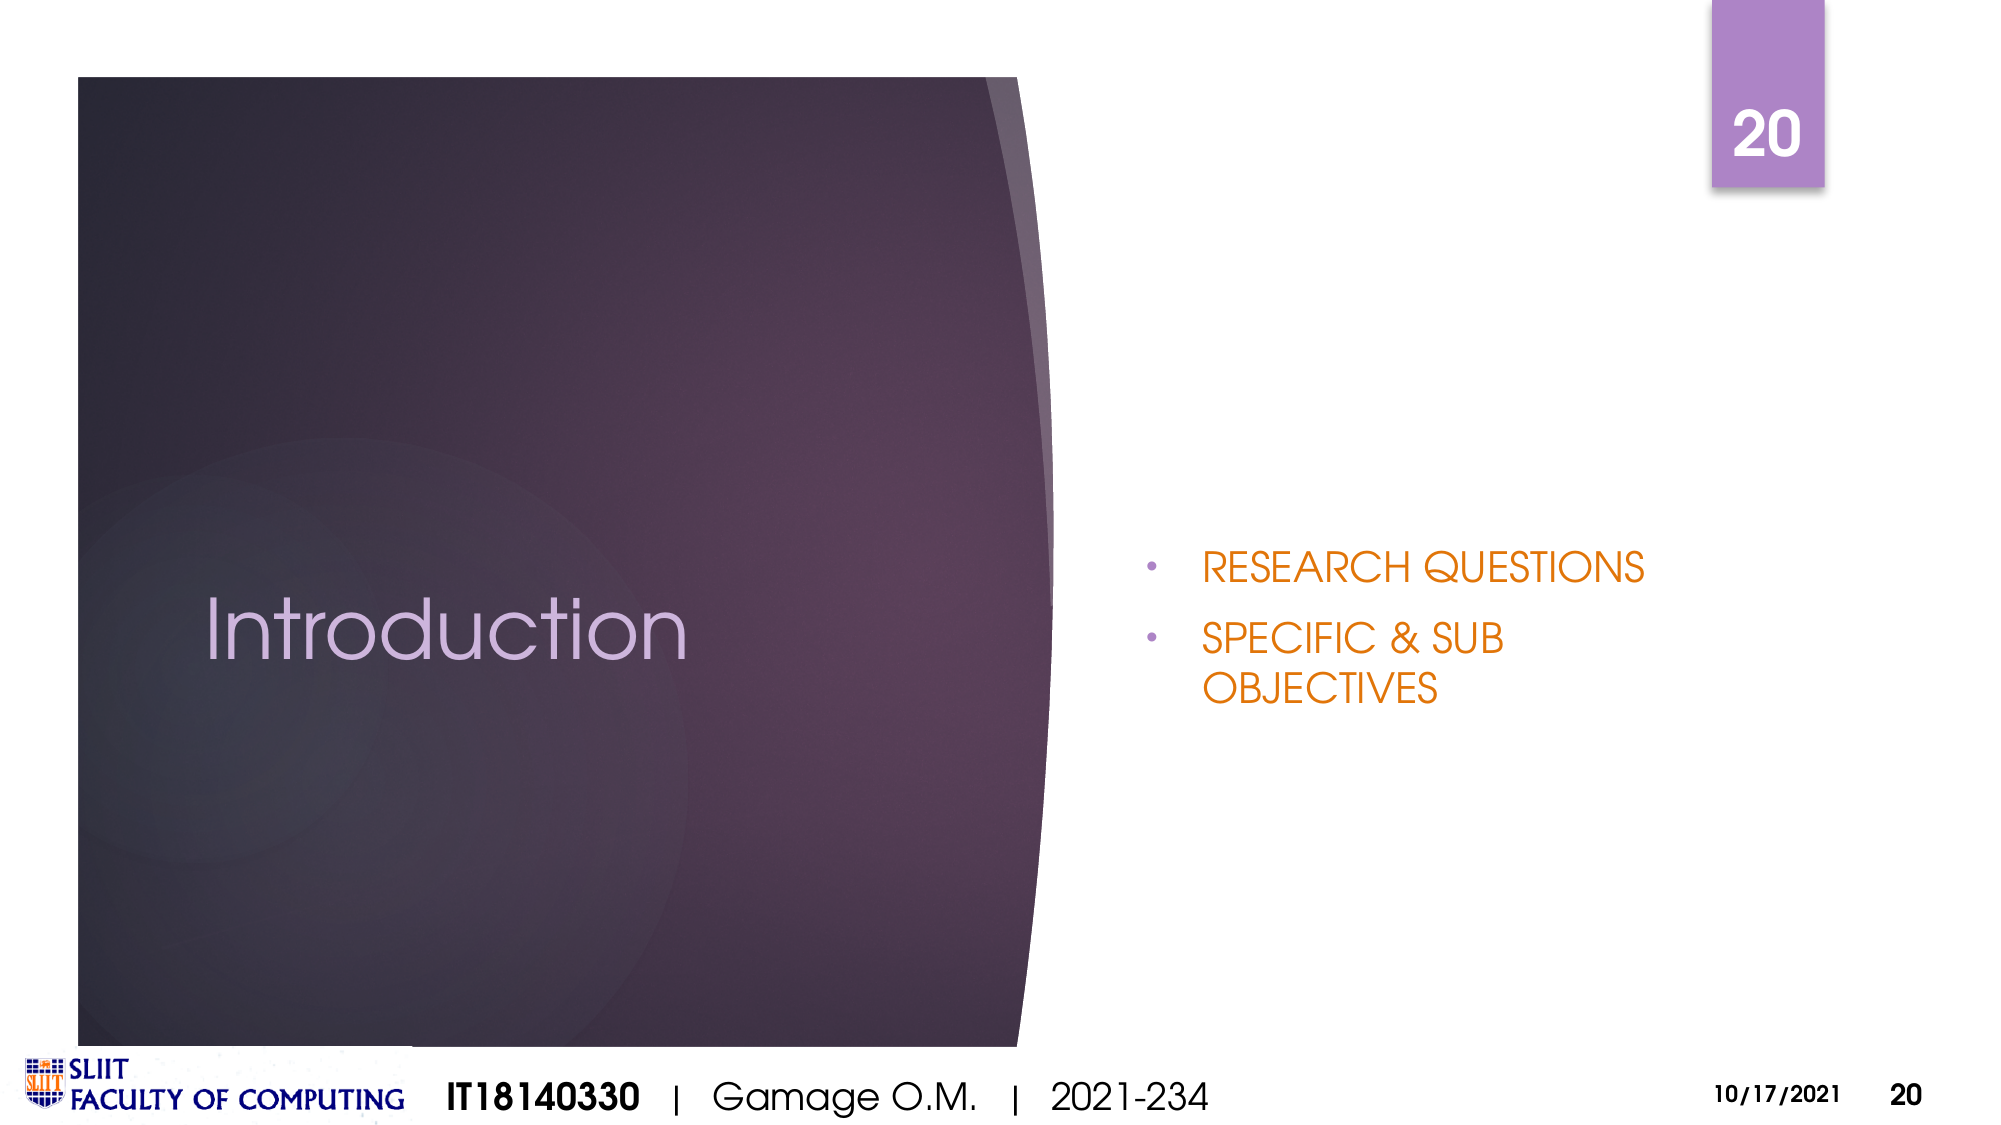

Research Questions
Specific & sub Objectives
# Introduction